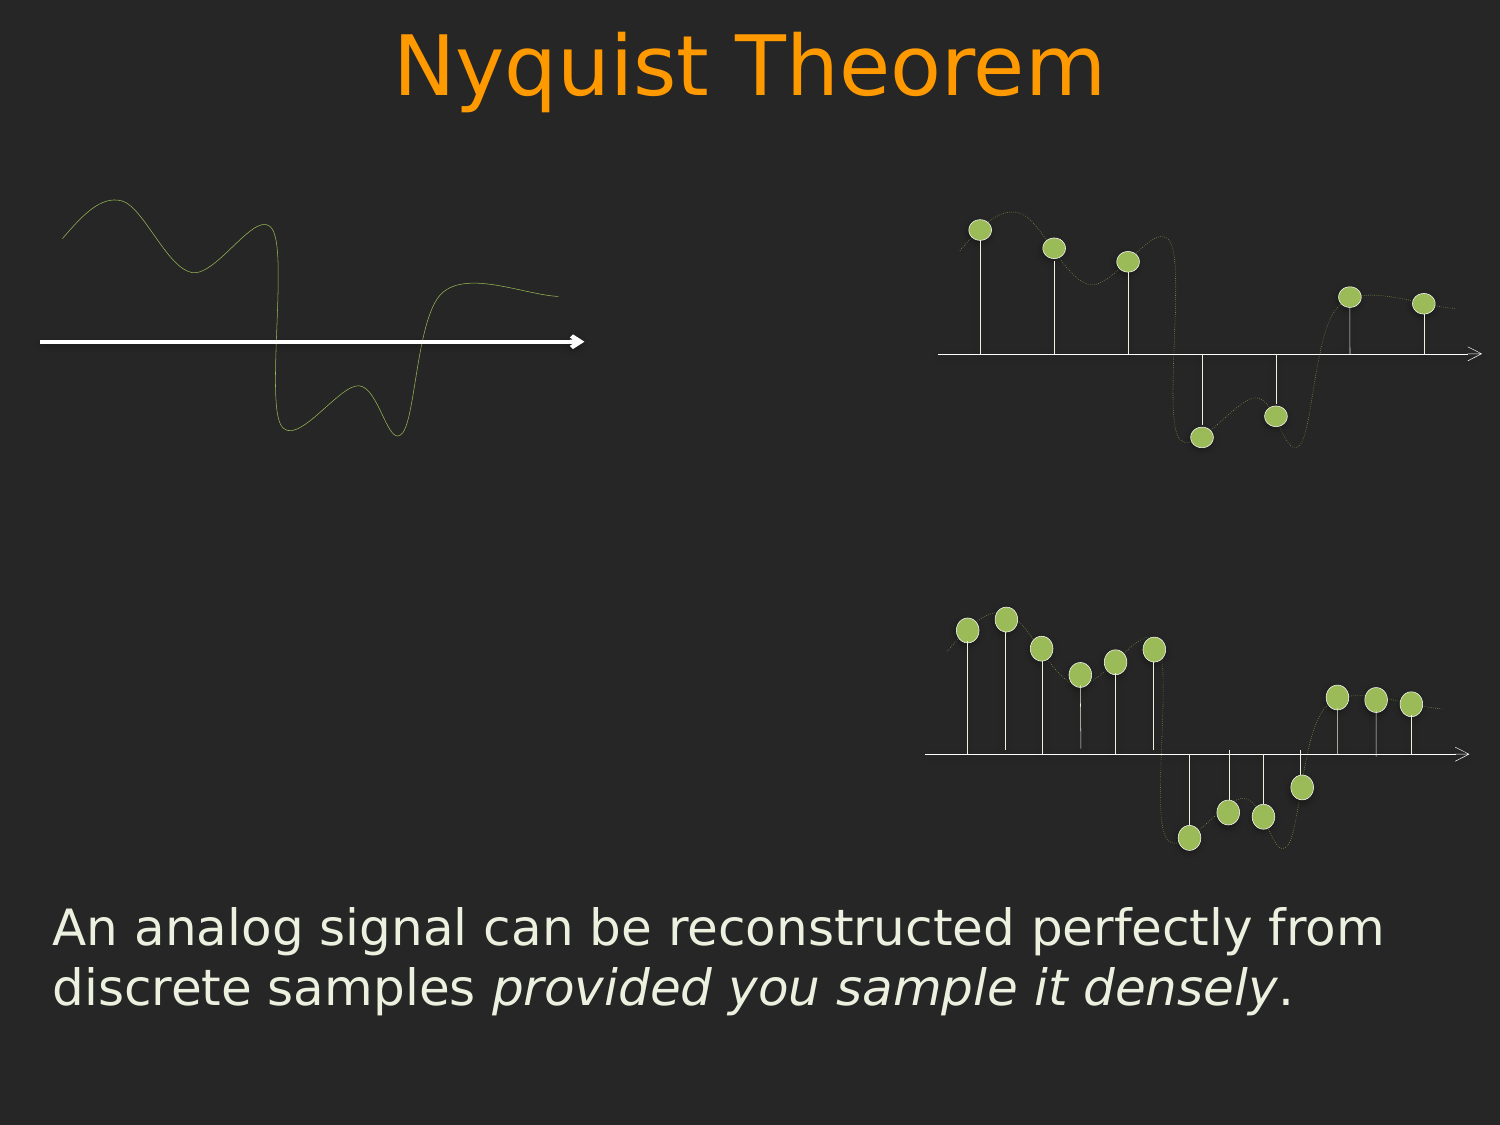

# Nyquist Theorem

An analog signal can be reconstructed perfectly from discrete samples provided you sample it densely.